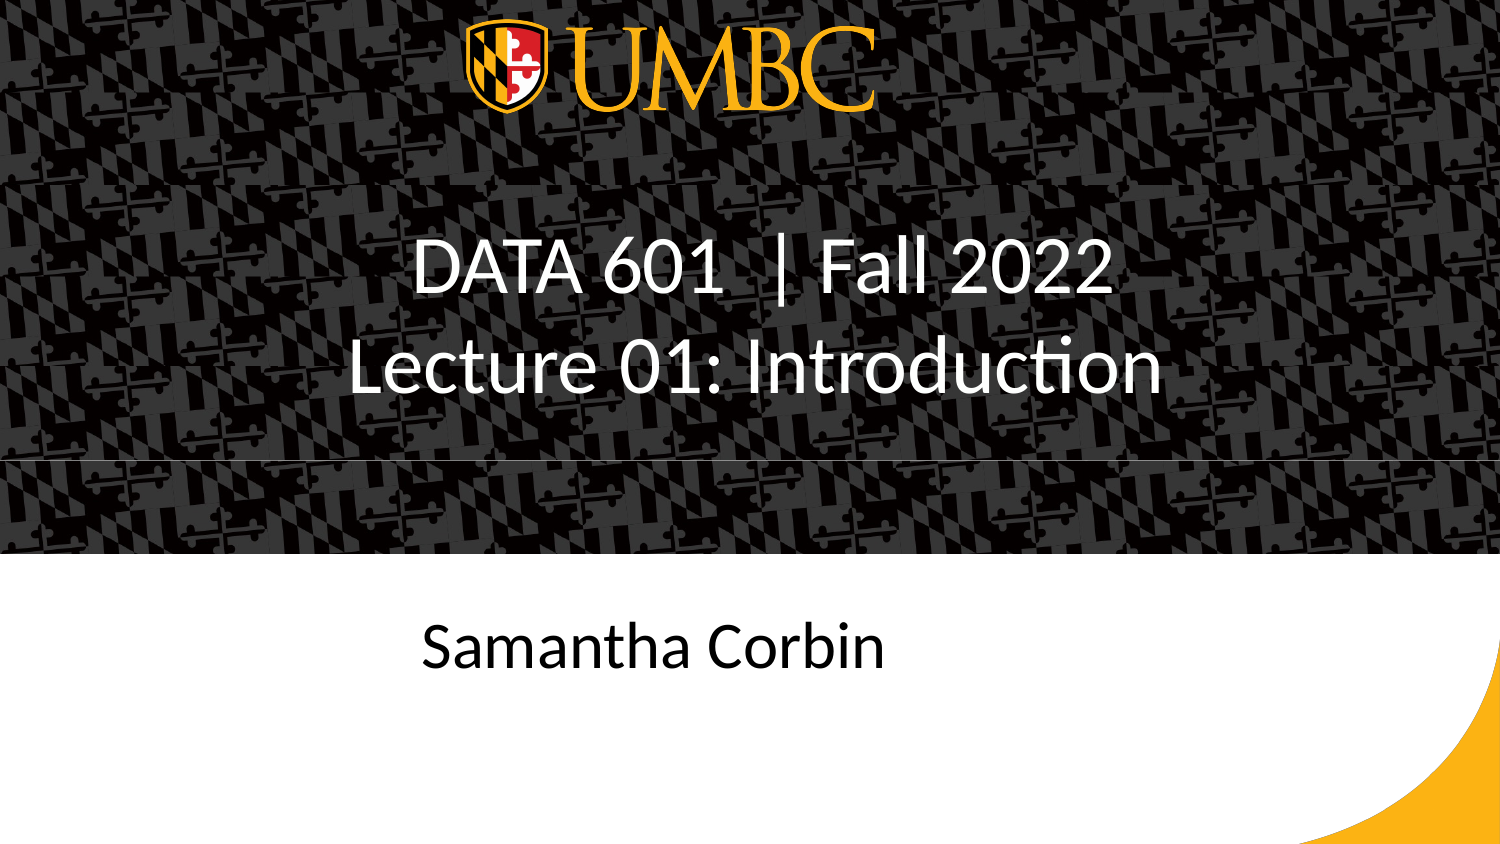

DATA 601  | Fall 2022
Lecture
01:
Introduction
Samantha Corbin